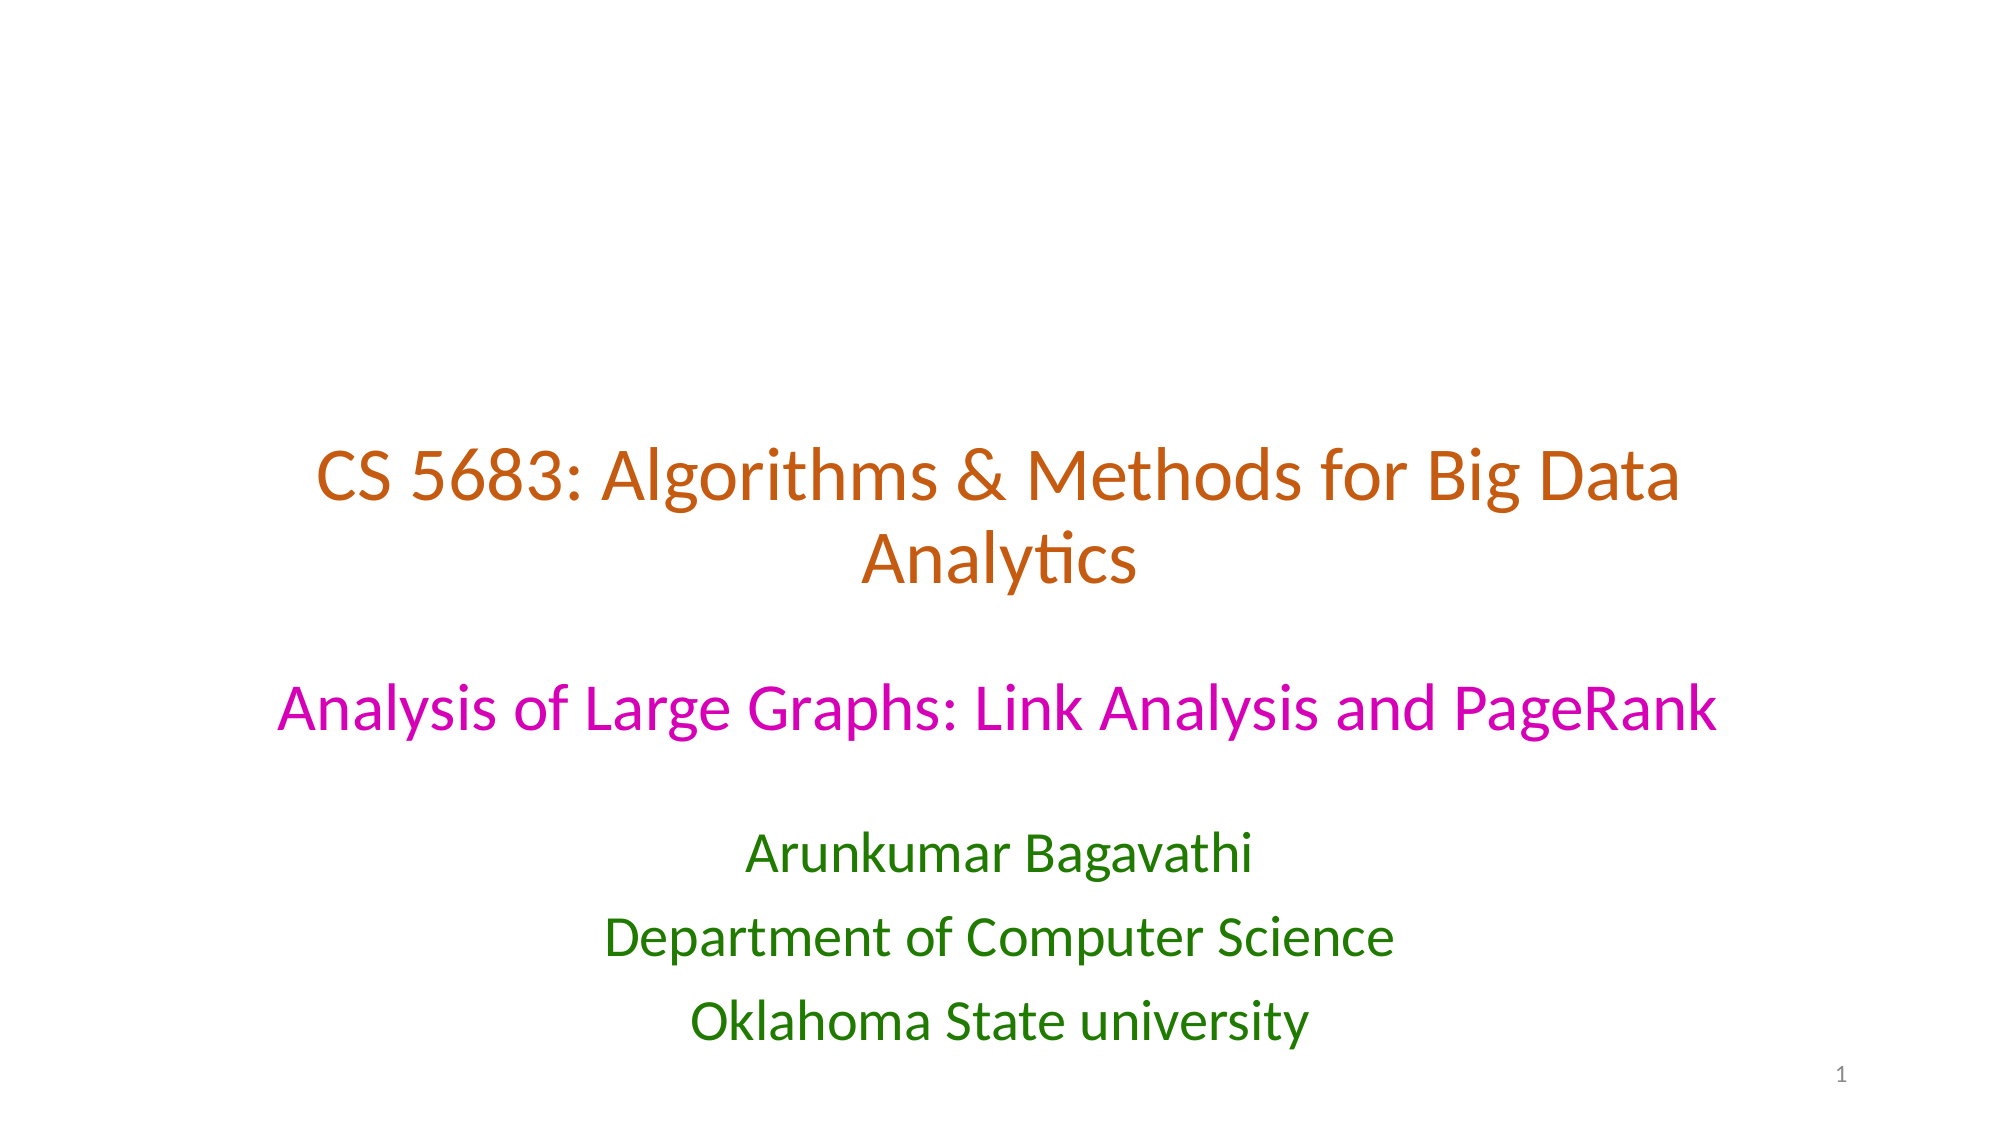

# CS 5683: Algorithms & Methods for Big Data Analytics Analysis of Large Graphs: Link Analysis and PageRank
Arunkumar Bagavathi
Department of Computer Science
Oklahoma State university
1